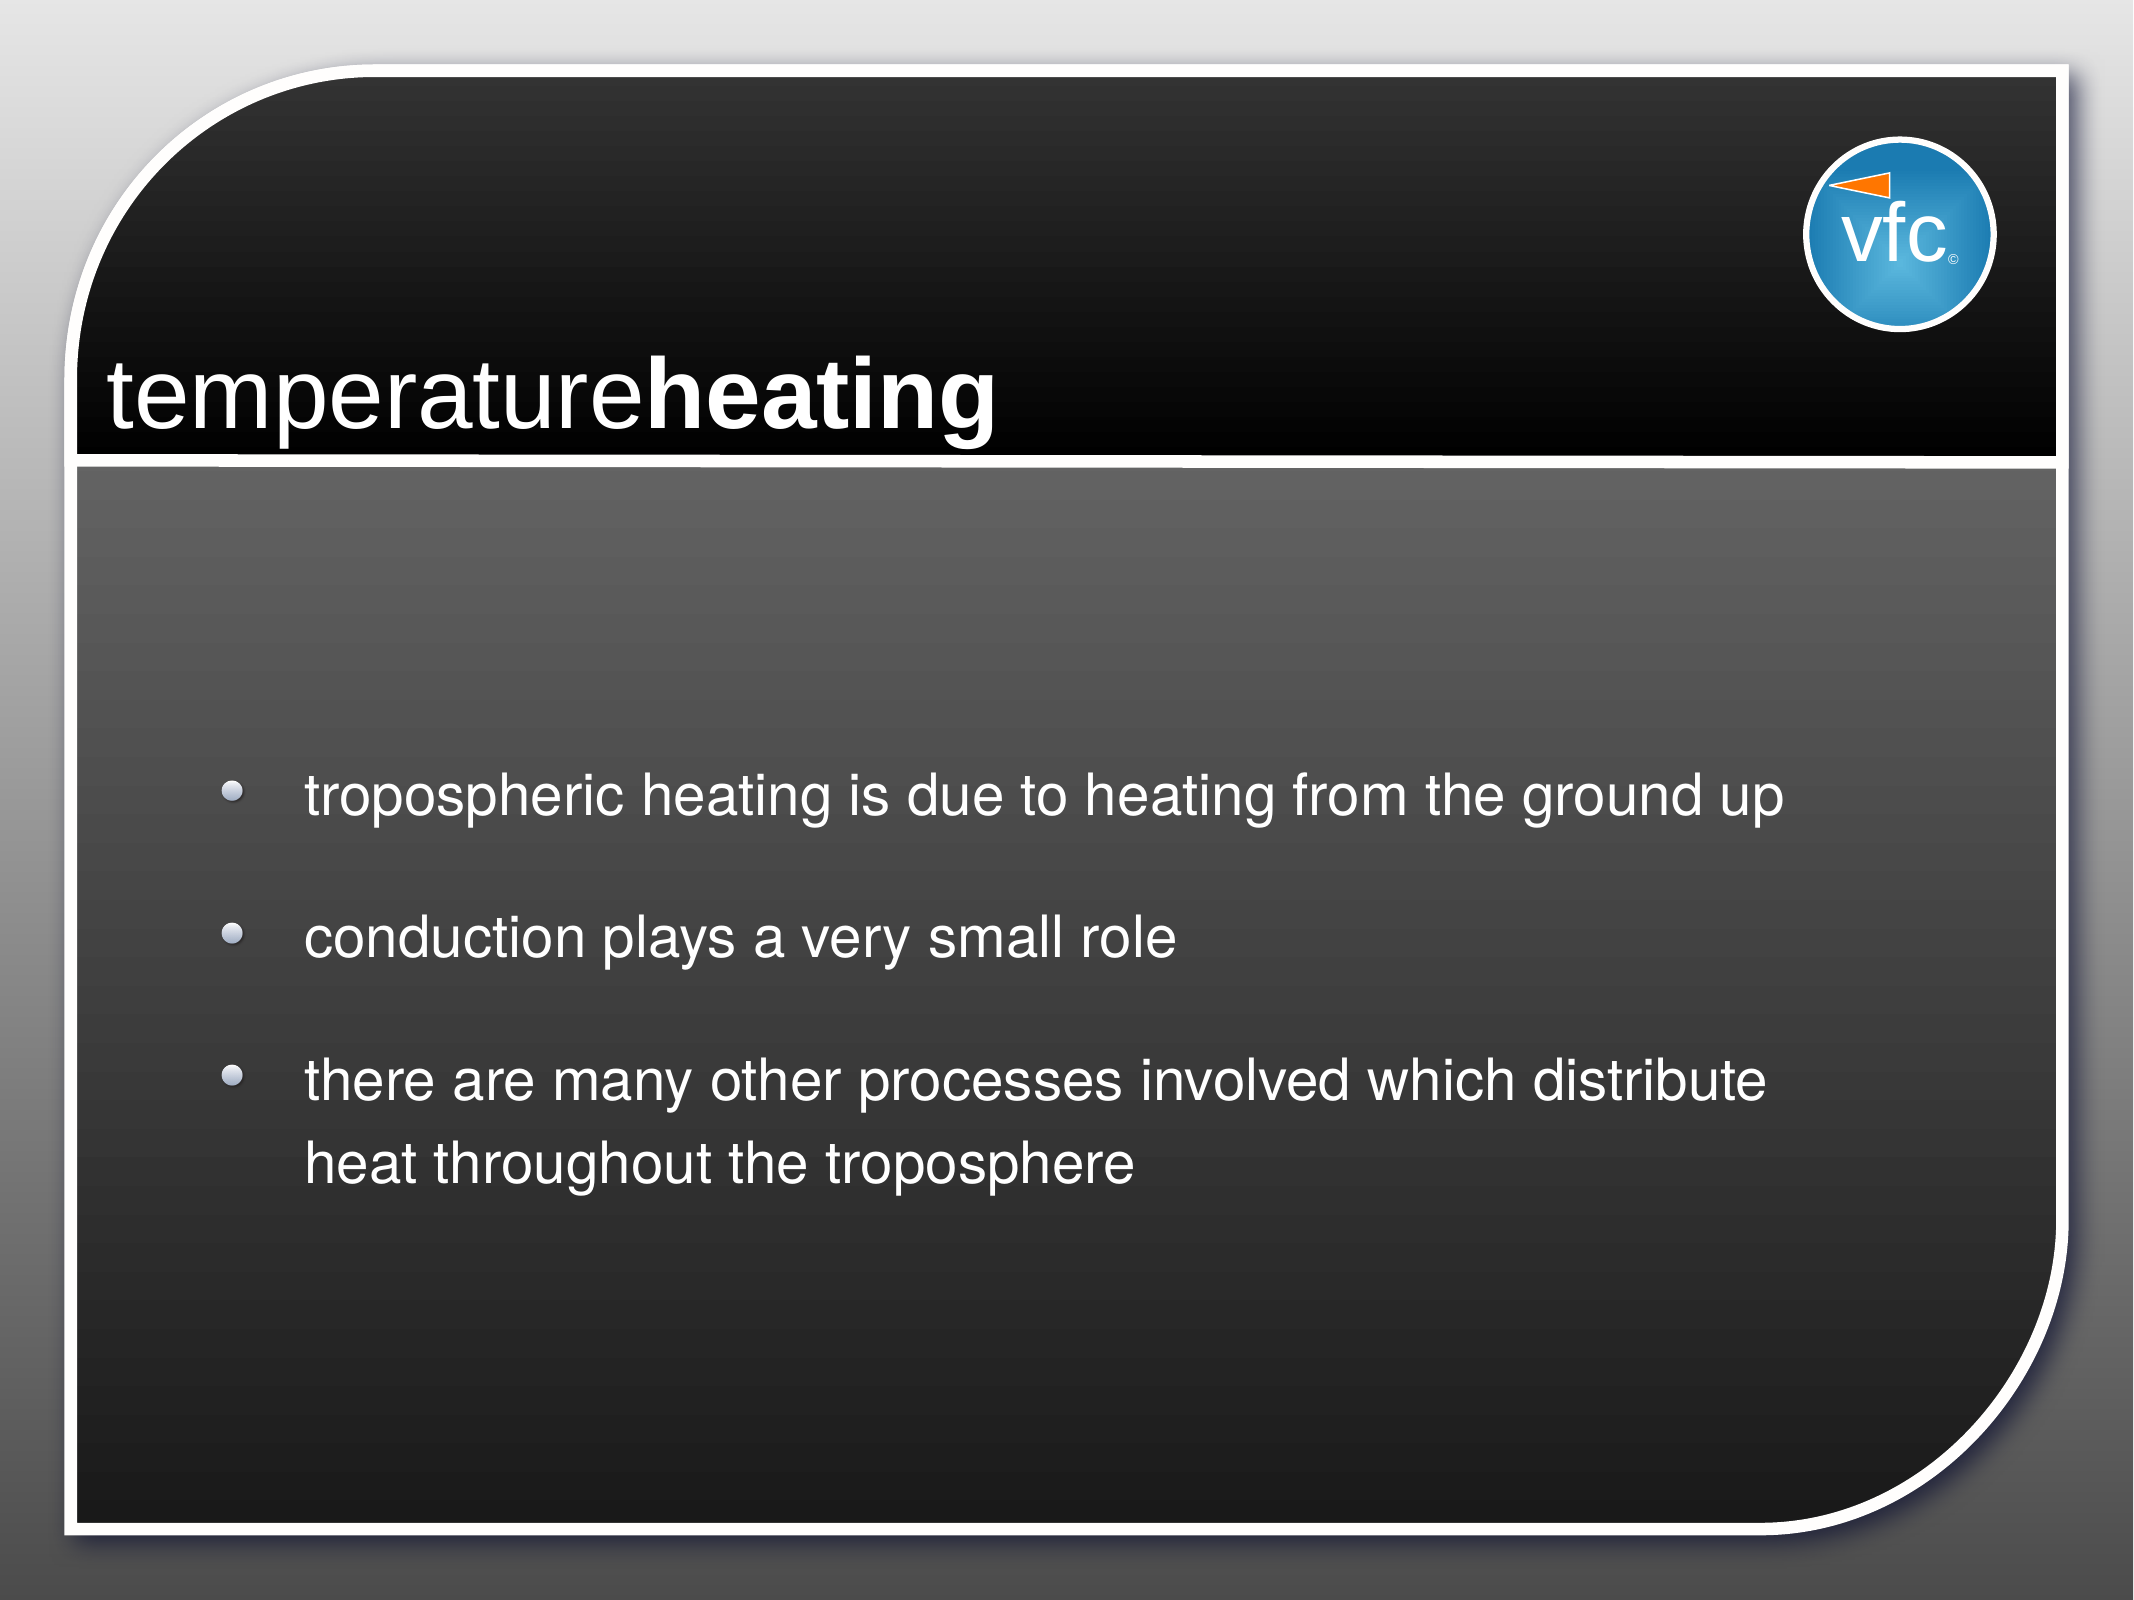

vfc©

# temperatureheating

tropospheric heating is due to heating from the ground up
conduction plays a very small role
there are many other processes involved which distribute heat throughout the troposphere